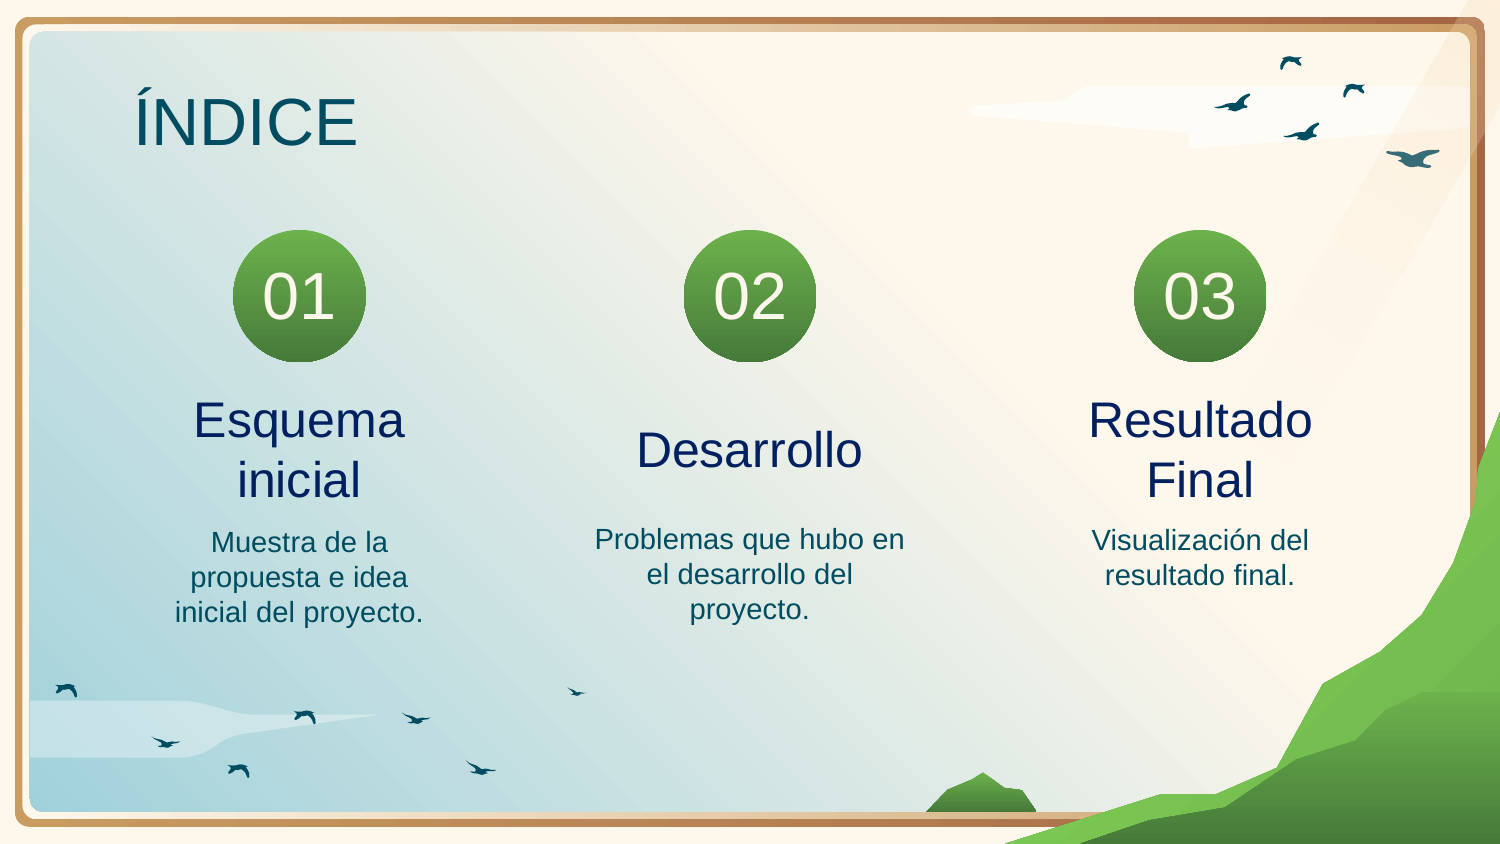

ÍNDICE

# 01
02
03
Esquema inicial
Desarrollo
Resultado Final

Problemas que hubo en el desarrollo del proyecto.
Muestra de la propuesta e idea inicial del proyecto.
Visualización del resultado final.